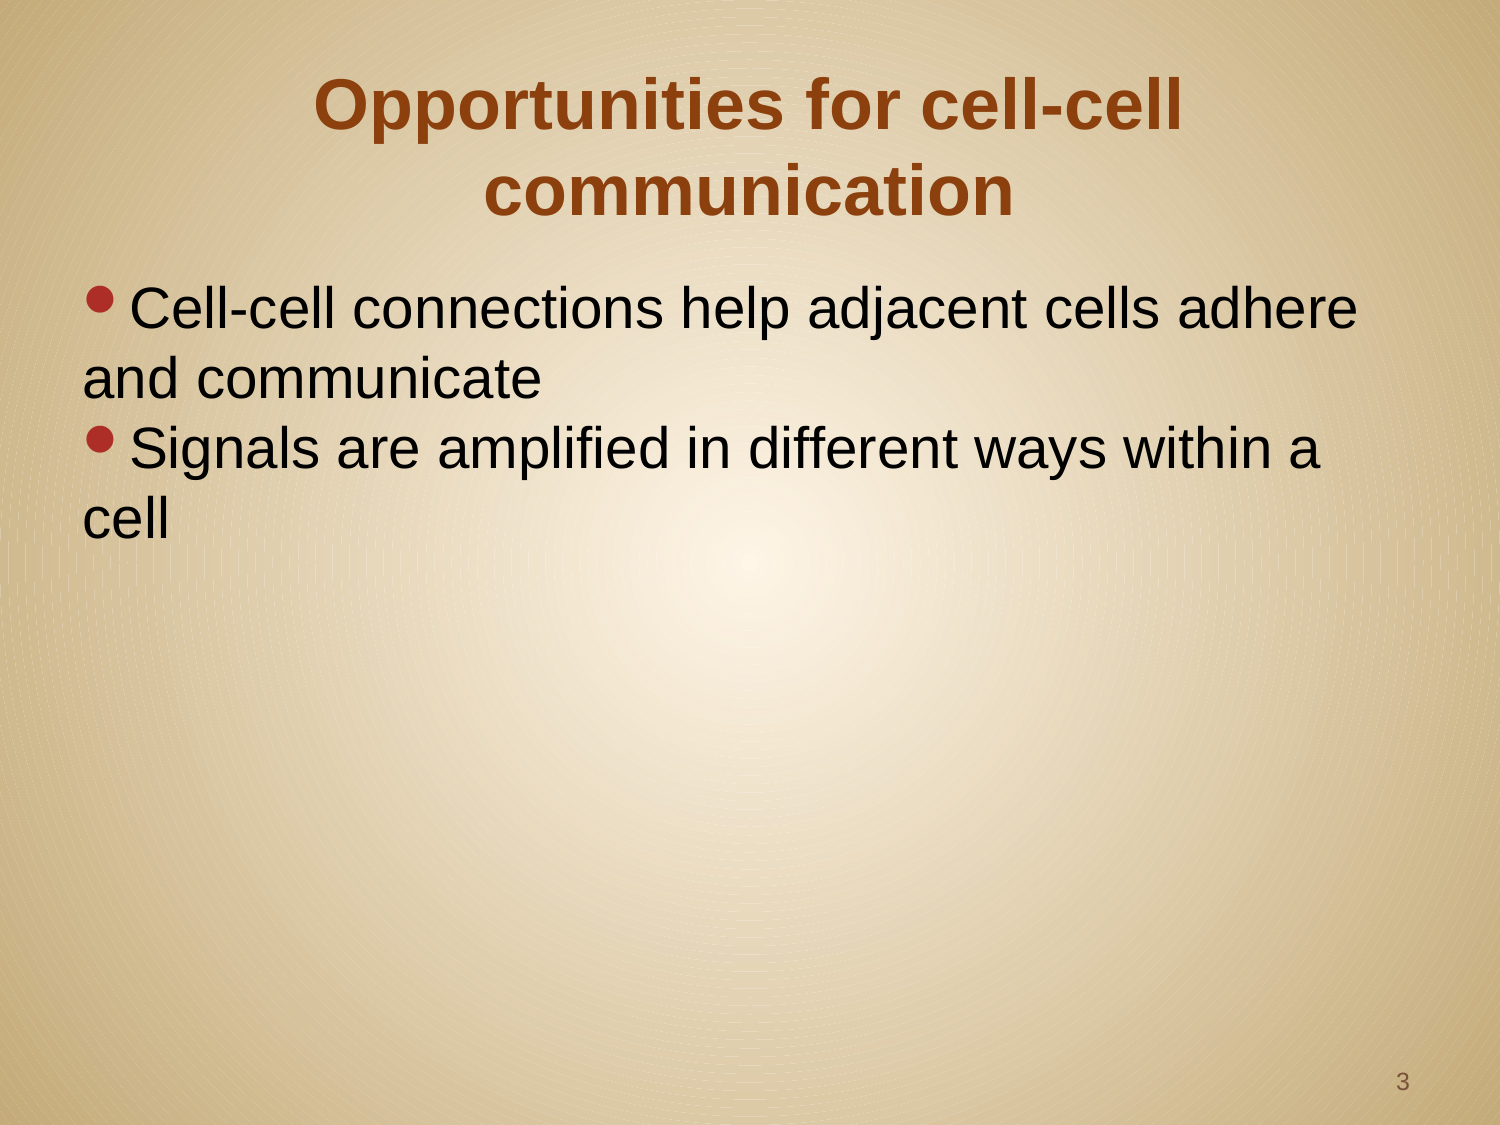

# Opportunities for cell-cell communication
Cell-cell connections help adjacent cells adhere and communicate
Signals are amplified in different ways within a cell

3